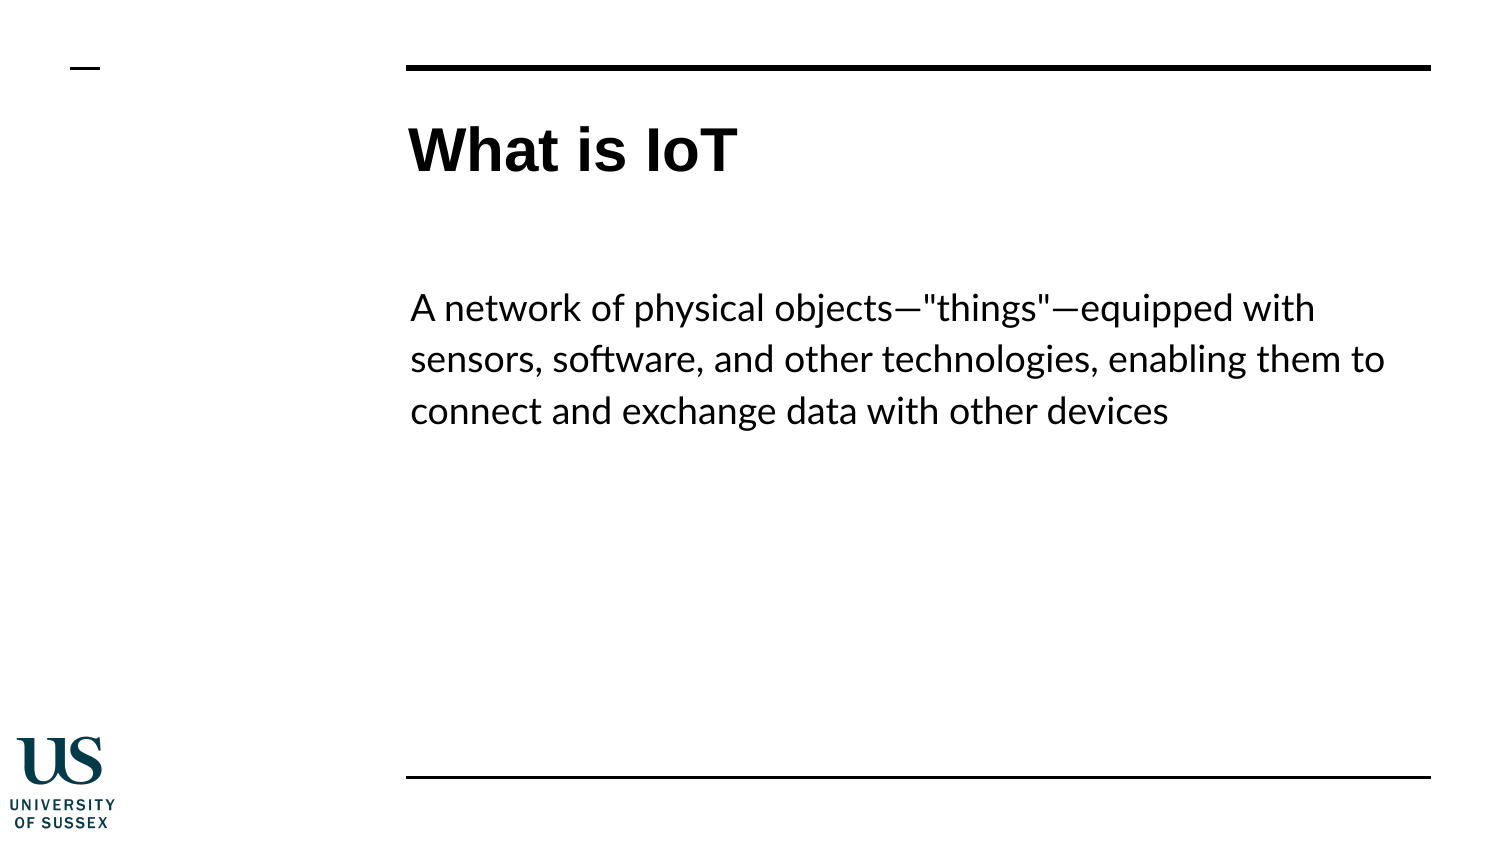

# What is IoT
A network of physical objects—"things"—equipped with sensors, software, and other technologies, enabling them to connect and exchange data with other devices